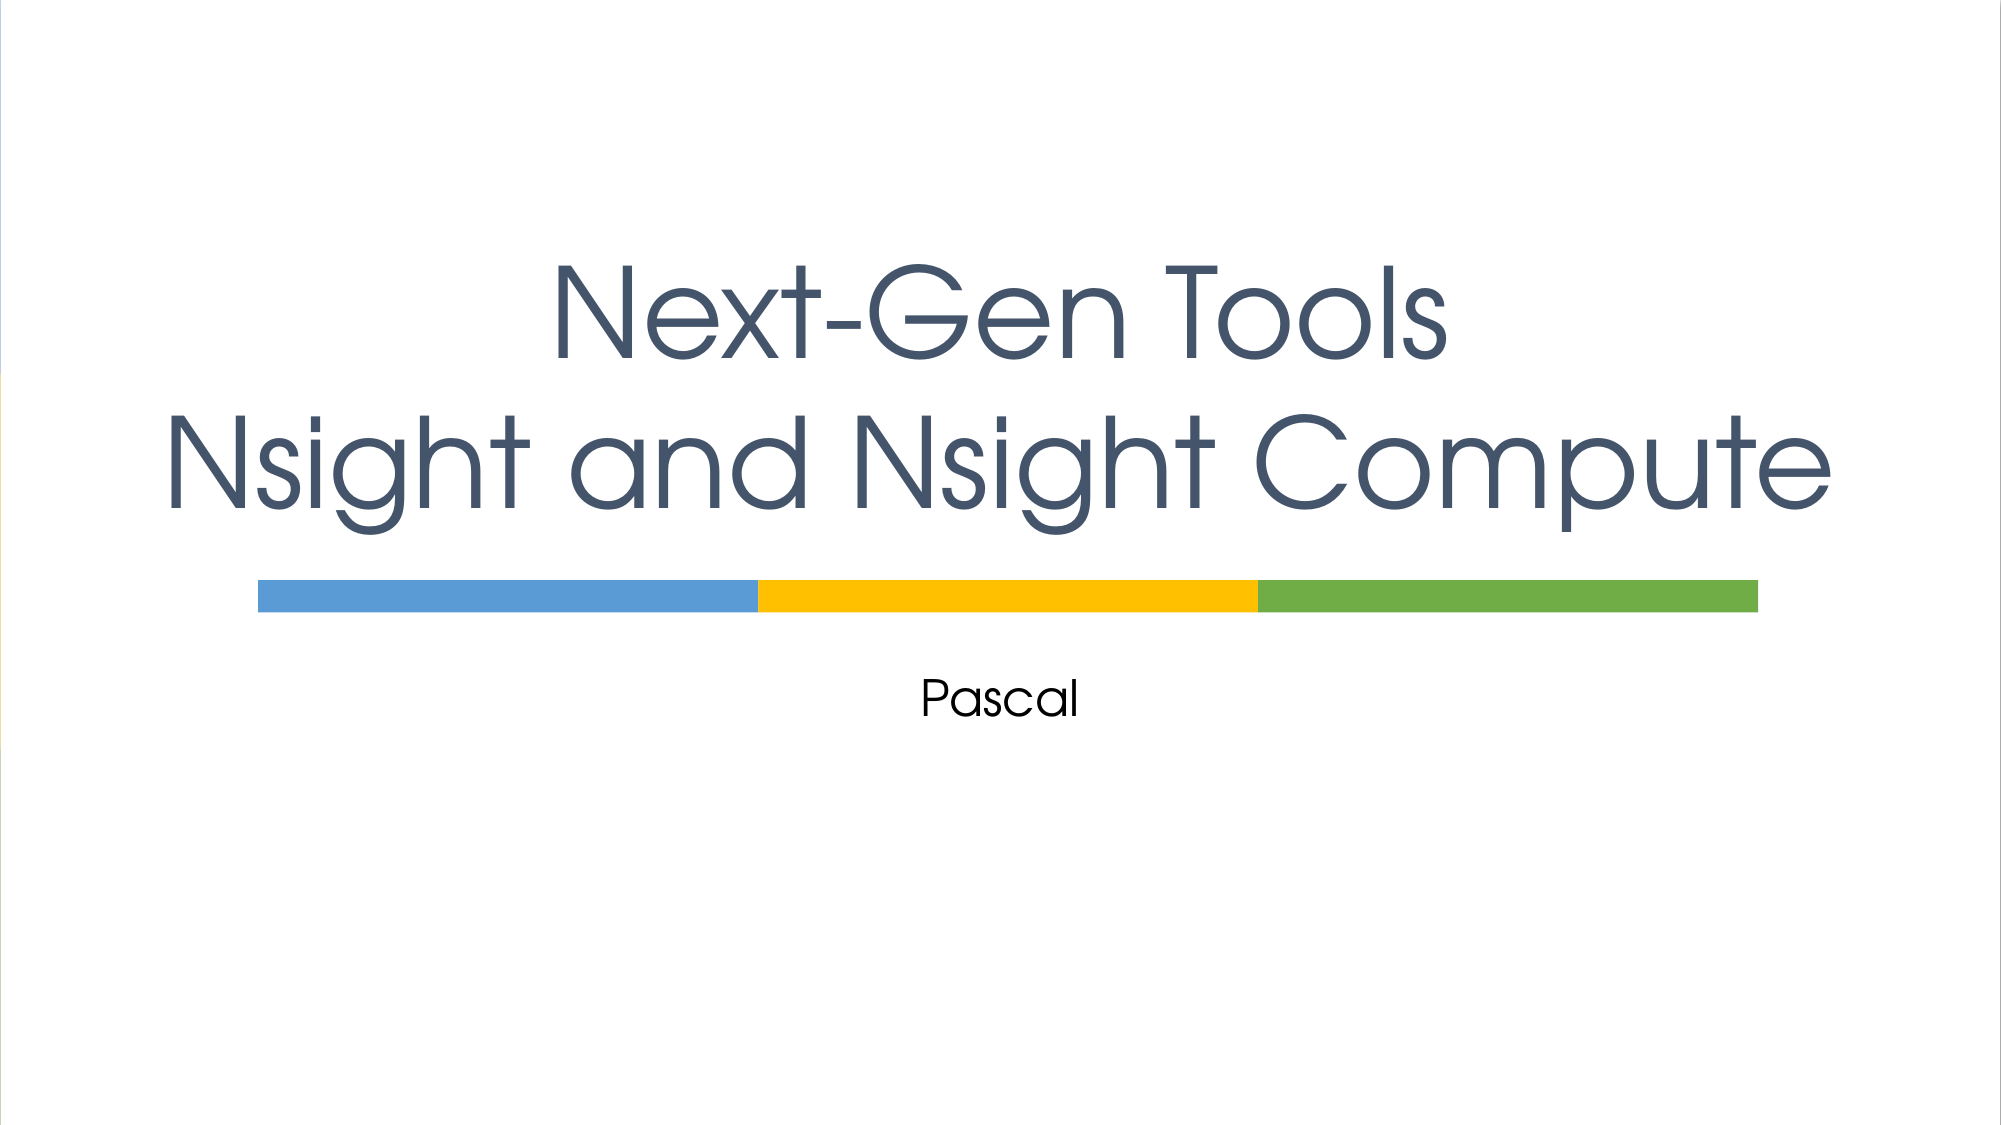

# Next-Gen Tools Nsight and Nsight Compute
Pascal